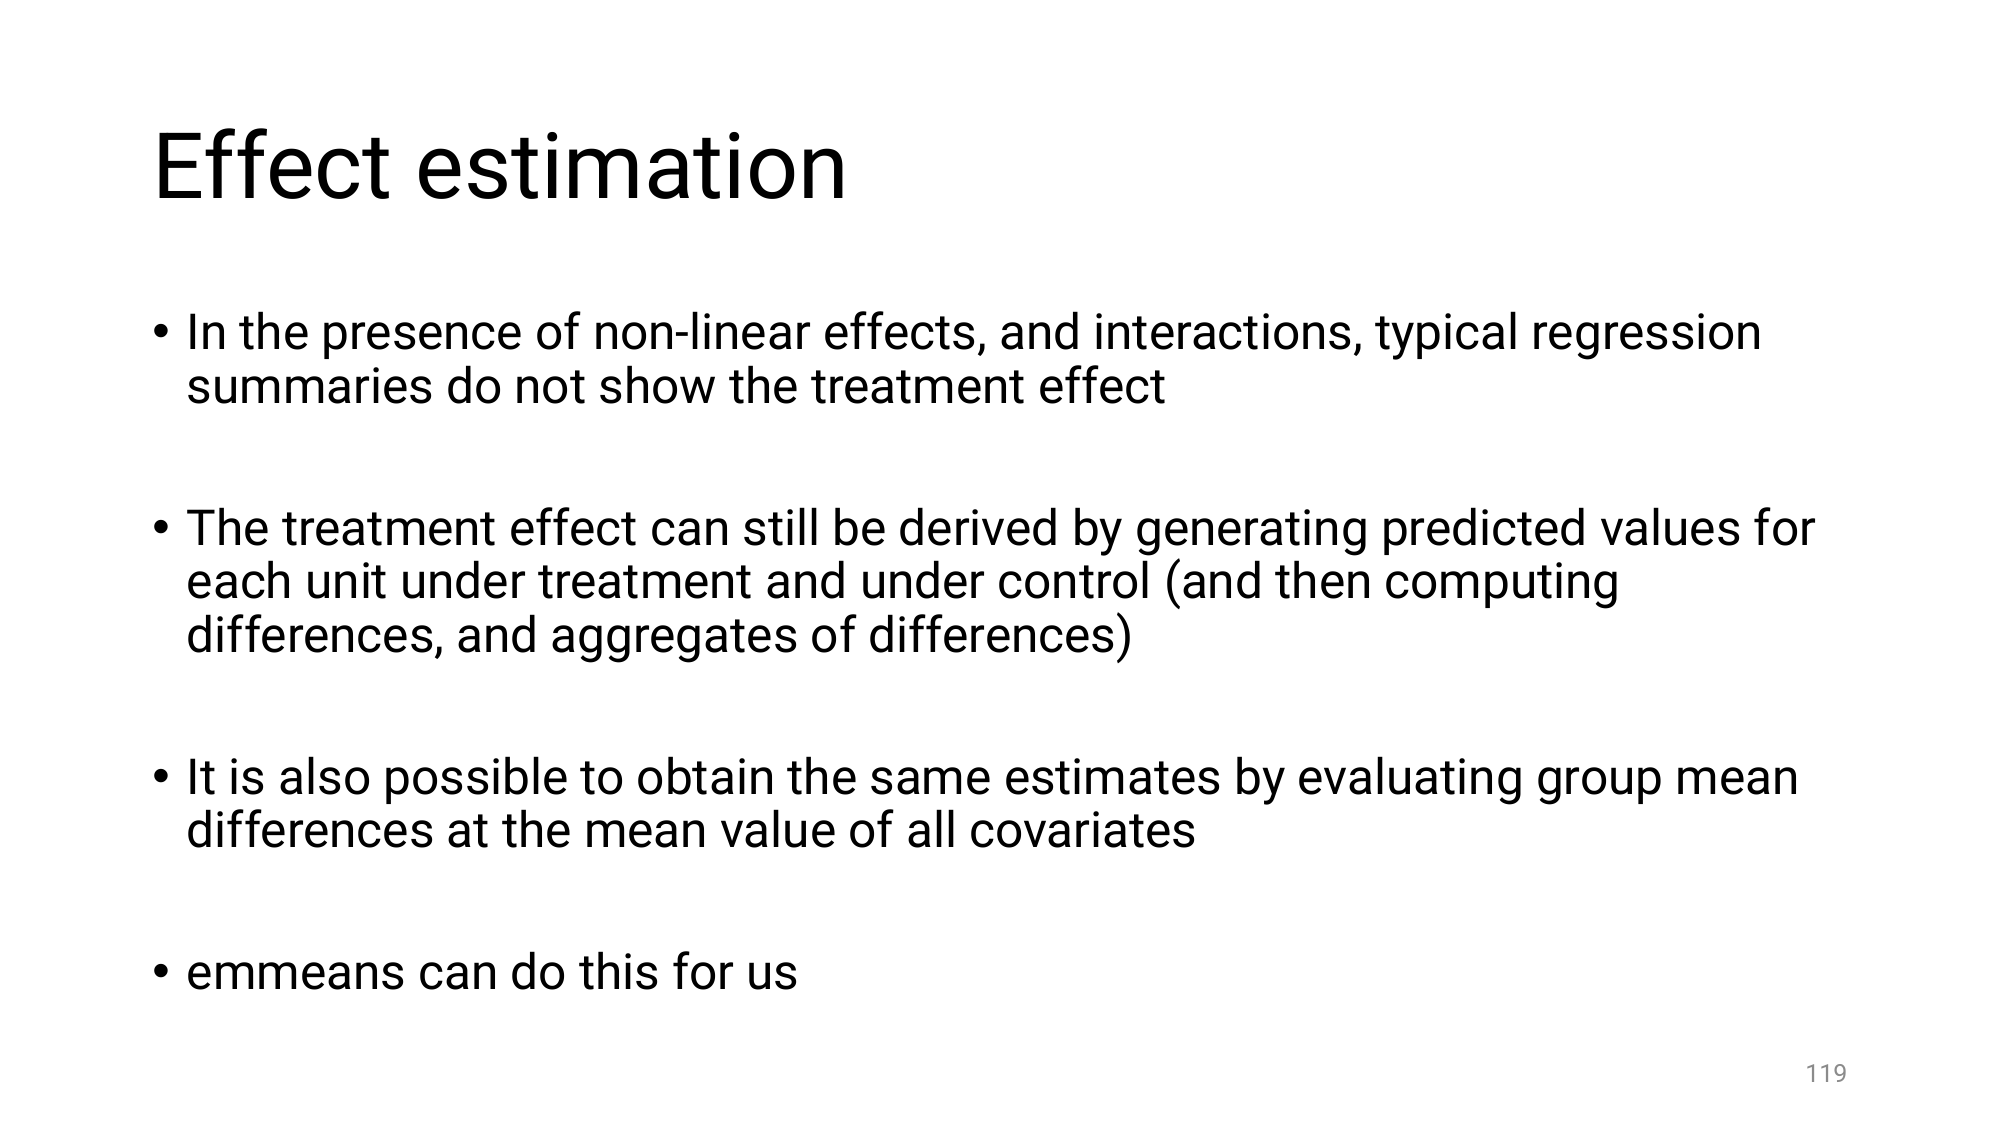

# Effect estimation
In the presence of non-linear effects, and interactions, typical regression summaries do not show the treatment effect

The treatment effect can still be derived by generating predicted values for each unit under treatment and under control (and then computing differences, and aggregates of differences)

It is also possible to obtain the same estimates by evaluating group mean differences at the mean value of all covariates

emmeans can do this for us
119